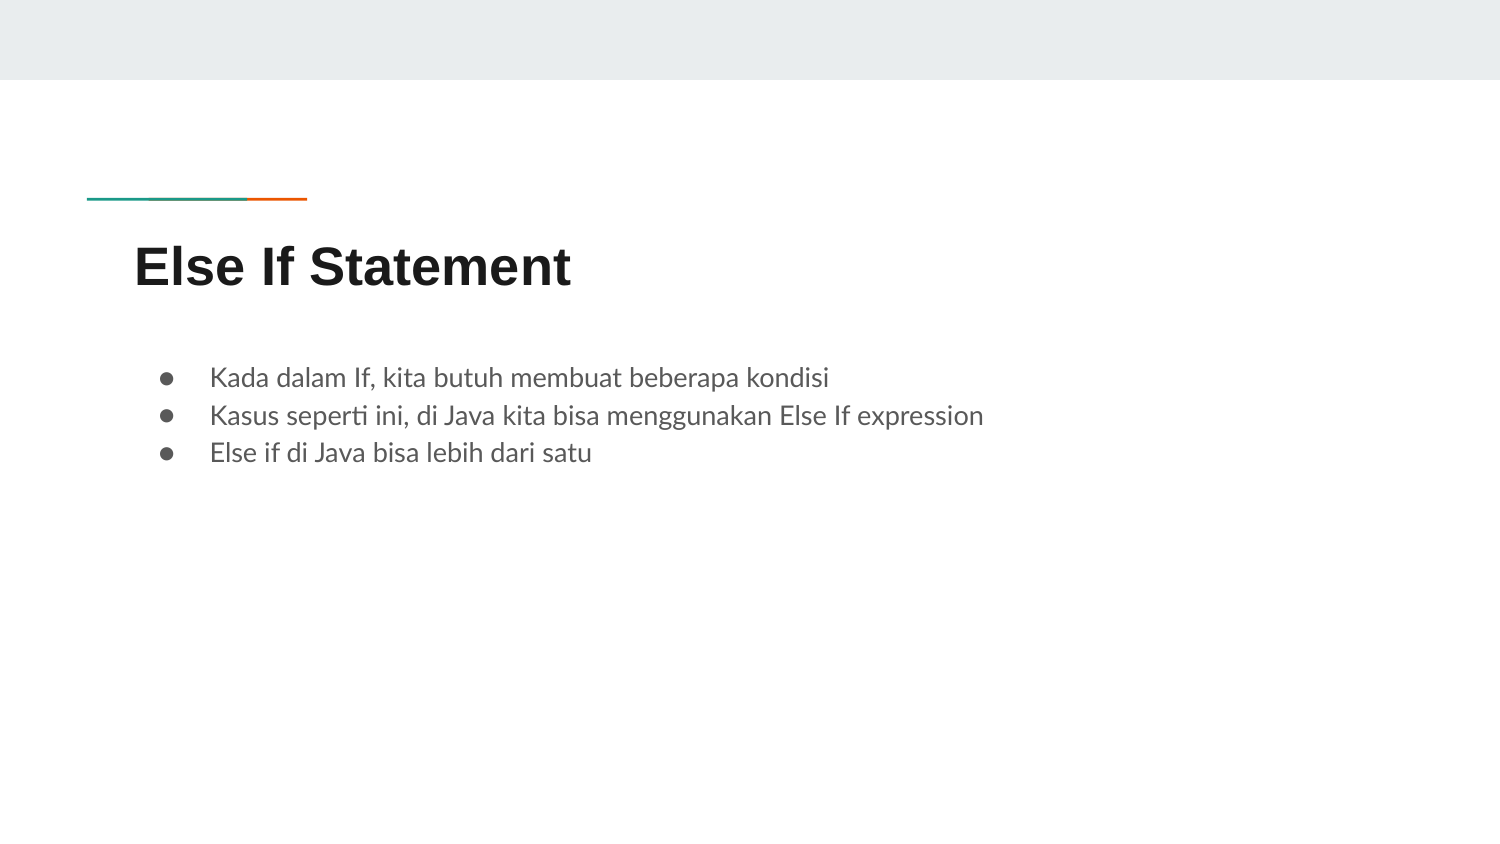

# Else If Statement
Kada dalam If, kita butuh membuat beberapa kondisi
Kasus seperti ini, di Java kita bisa menggunakan Else If expression
Else if di Java bisa lebih dari satu